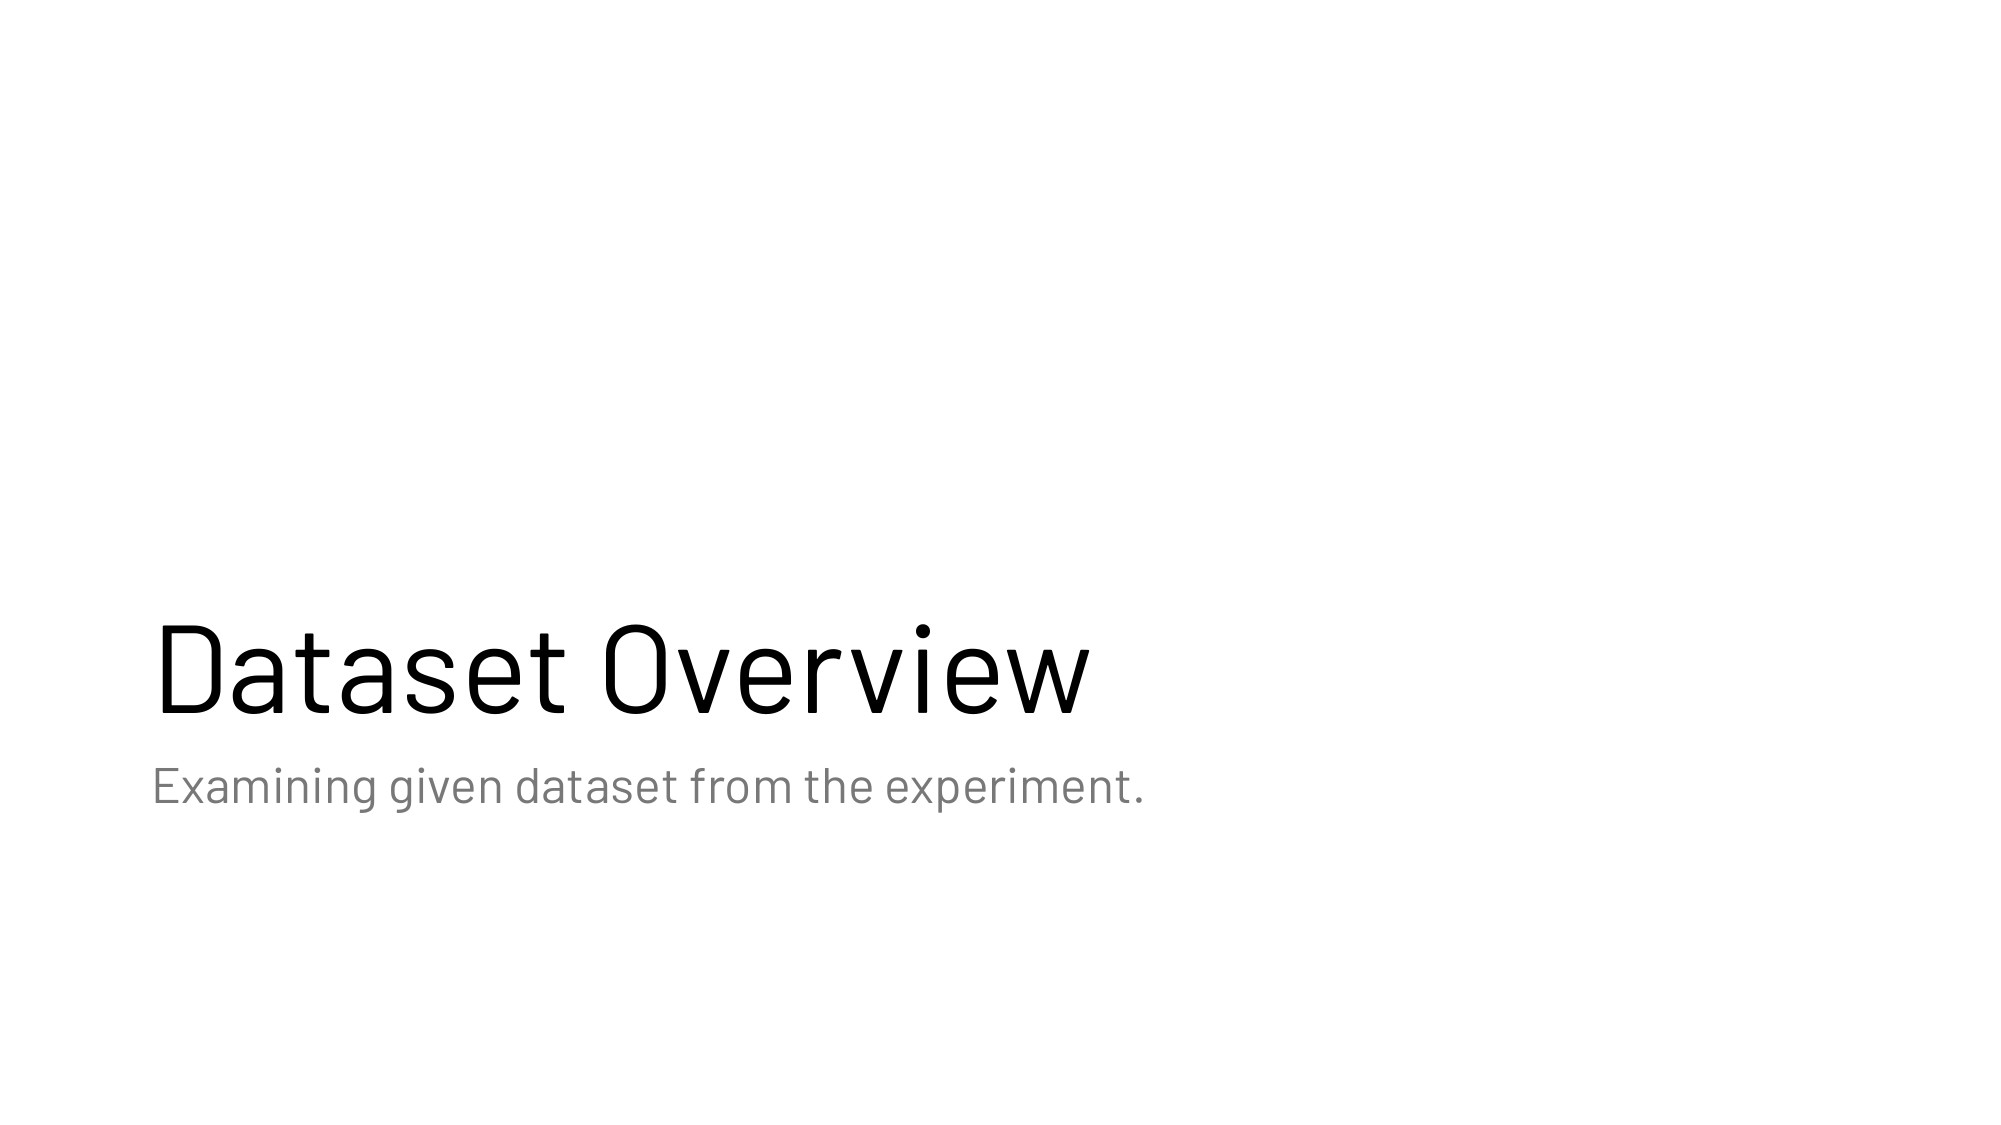

# Dataset Overview
Examining given dataset from the experiment.